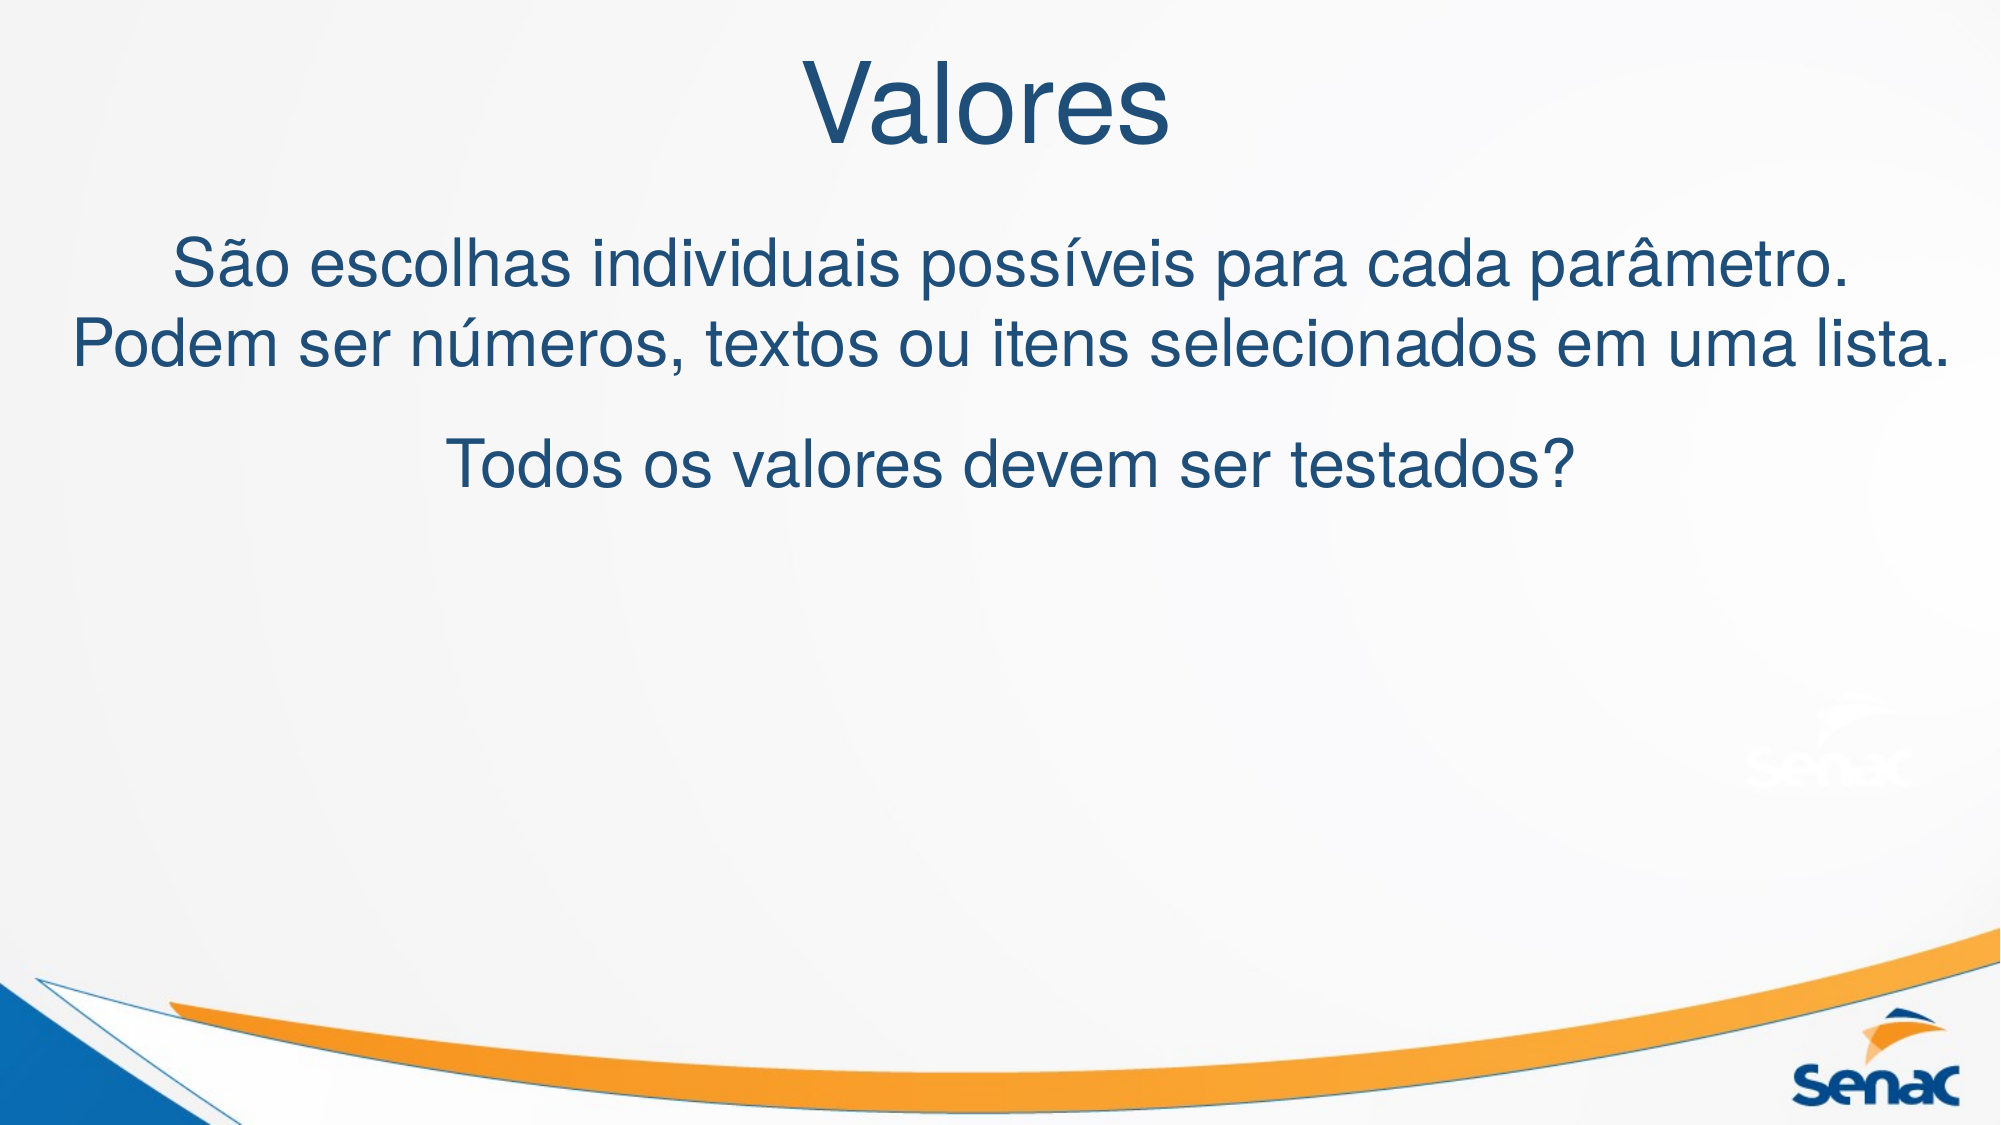

# Valores
São escolhas individuais possíveis para cada parâmetro. Podem ser números, textos ou itens selecionados em uma lista.
Todos os valores devem ser testados?